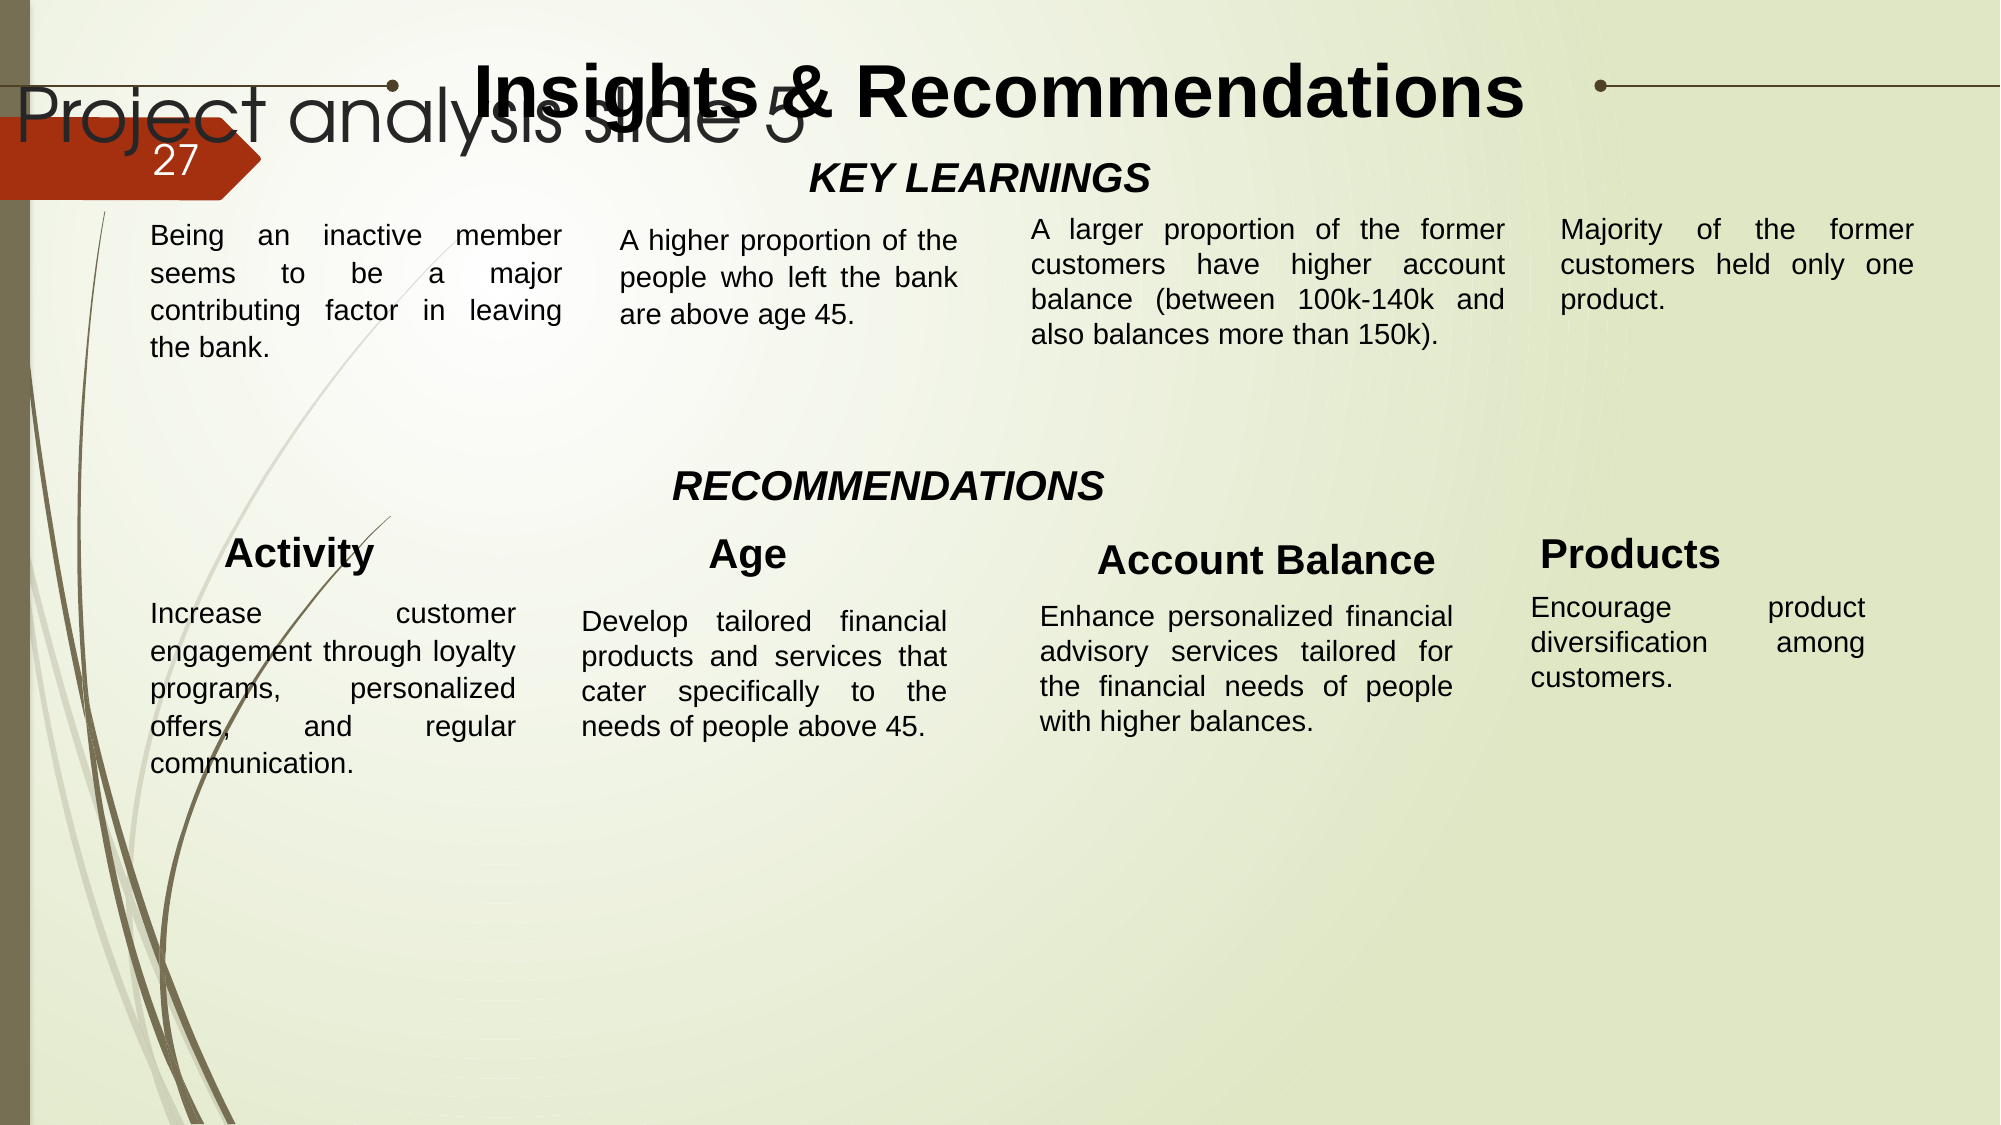

Insights & Recommendations
Project analysis slide 5
27
KEY LEARNINGS
A larger proportion of the former customers have higher account balance (between 100k-140k and also balances more than 150k).
Majority of the former customers held only one product.
Being an inactive member seems to be a major contributing factor in leaving the bank.
A higher proportion of the people who left the bank are above age 45.
RECOMMENDATIONS
Products
Activity
Age
Account Balance
Encourage product diversification among customers.
Increase customer engagement through loyalty programs, personalized offers, and regular communication.
Enhance personalized financial advisory services tailored for the financial needs of people with higher balances.
Develop tailored financial products and services that cater specifically to the needs of people above 45.